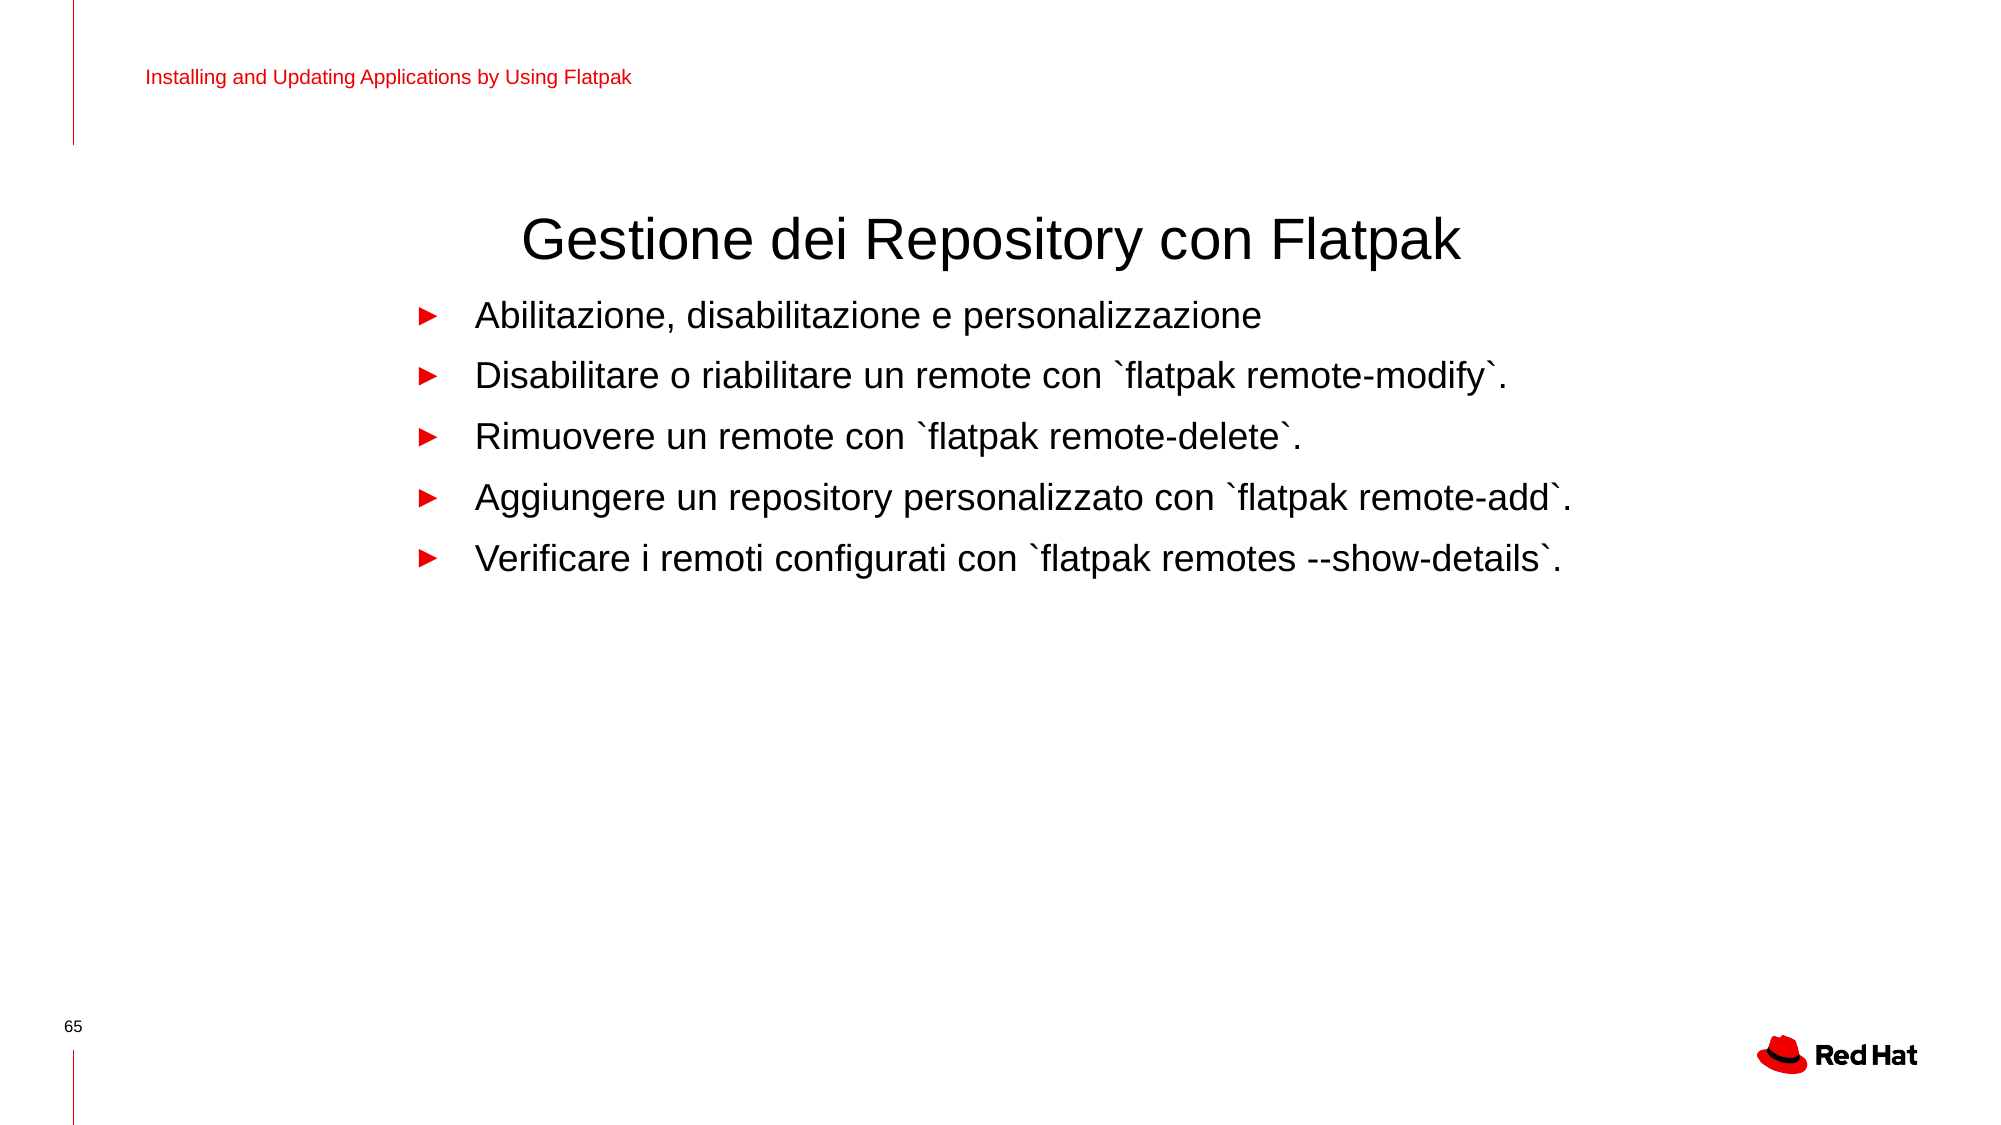

Installing and Updating Applications by Using Flatpak
# Gestione dei Repository con Flatpak

Abilitazione, disabilitazione e personalizzazione
Disabilitare o riabilitare un remote con `flatpak remote-modify`.
Rimuovere un remote con `flatpak remote-delete`.
Aggiungere un repository personalizzato con `flatpak remote-add`.
Verificare i remoti configurati con `flatpak remotes --show-details`.
65